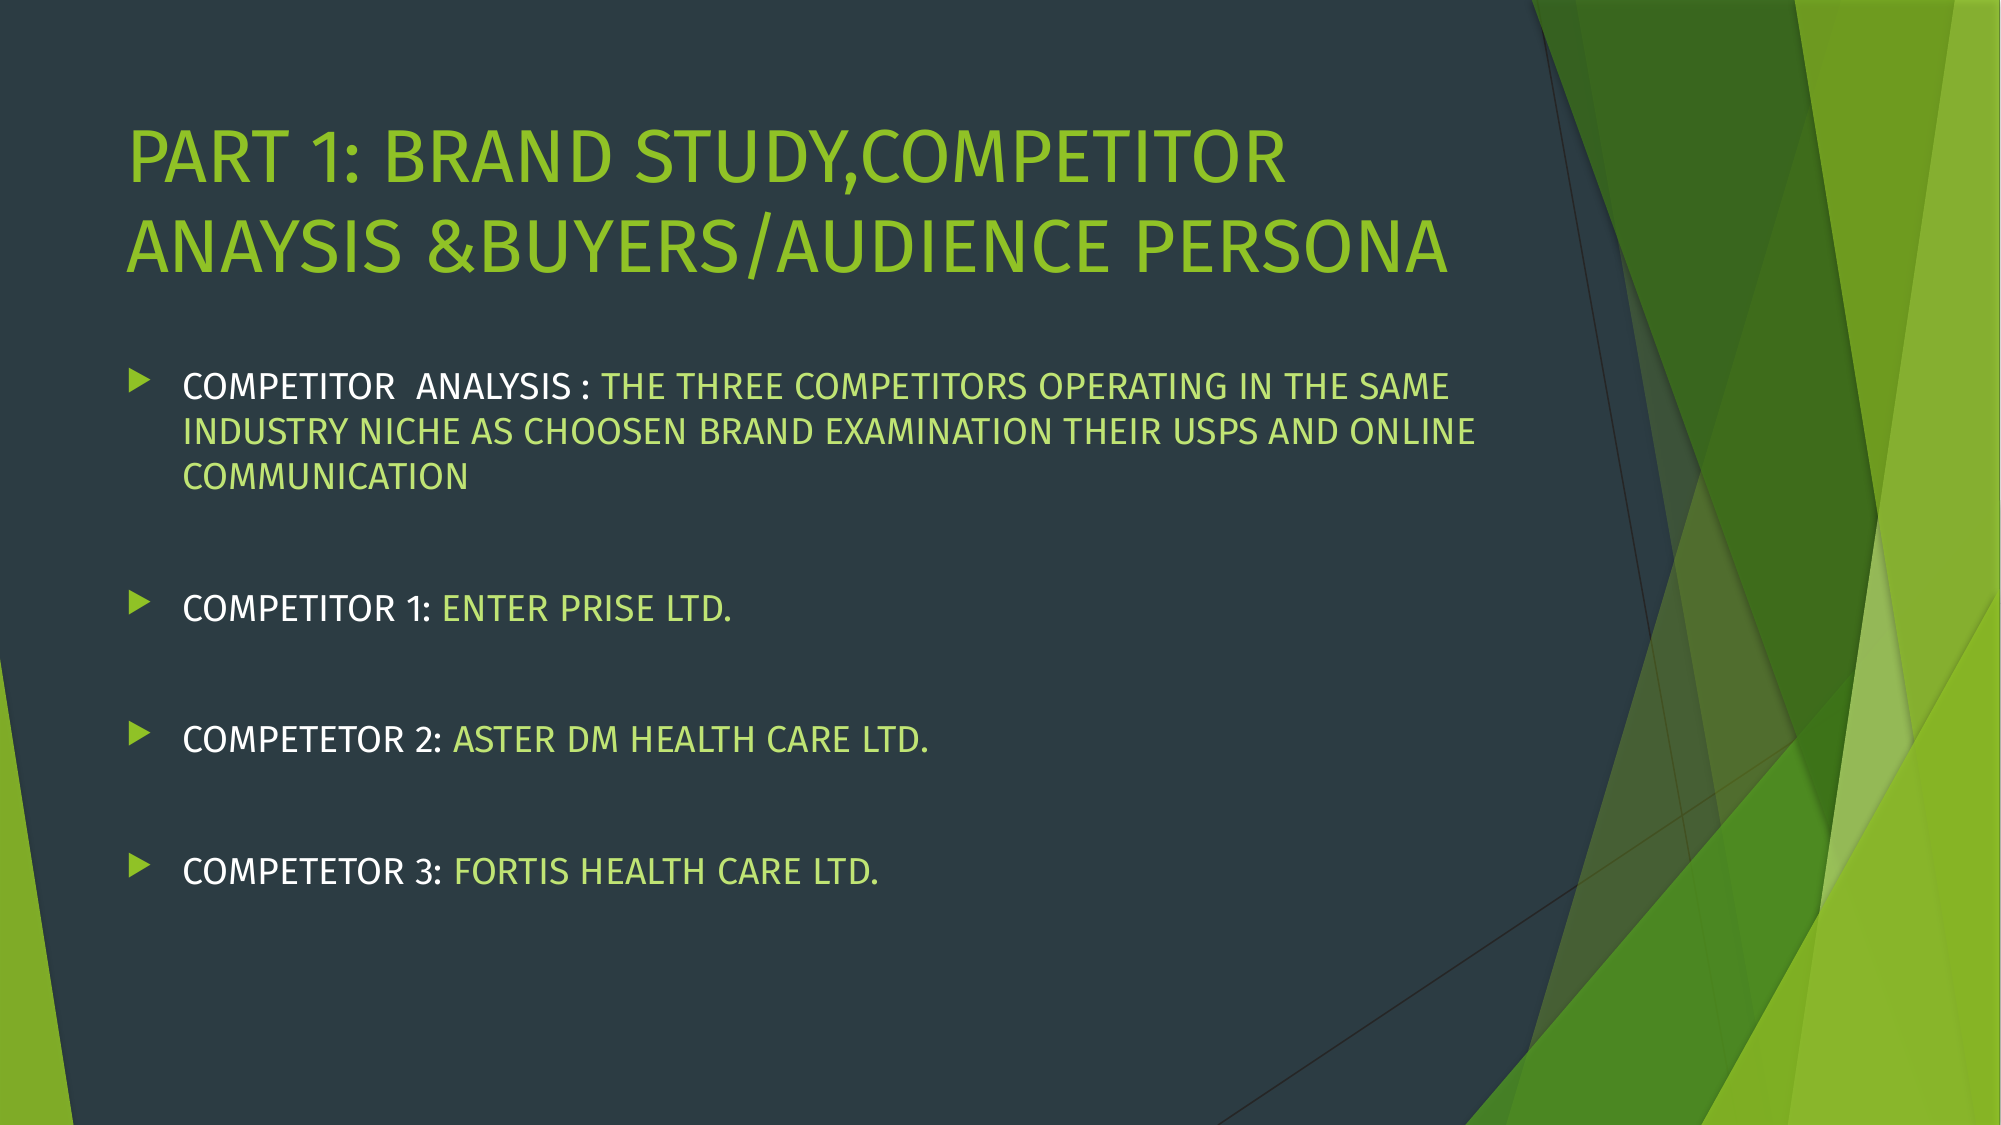

# PART 1: BRAND STUDY,COMPETITOR ANAYSIS &BUYERS/AUDIENCE PERSONA
COMPETITOR  ANALYSIS : THE THREE COMPETITORS OPERATING IN THE SAME INDUSTRY NICHE AS CHOOSEN BRAND EXAMINATION THEIR USPS AND ONLINE COMMUNICATION

COMPETITOR 1: ENTER PRISE LTD.

COMPETETOR 2: ASTER DM HEALTH CARE LTD.

COMPETETOR 3: FORTIS HEALTH CARE LTD.